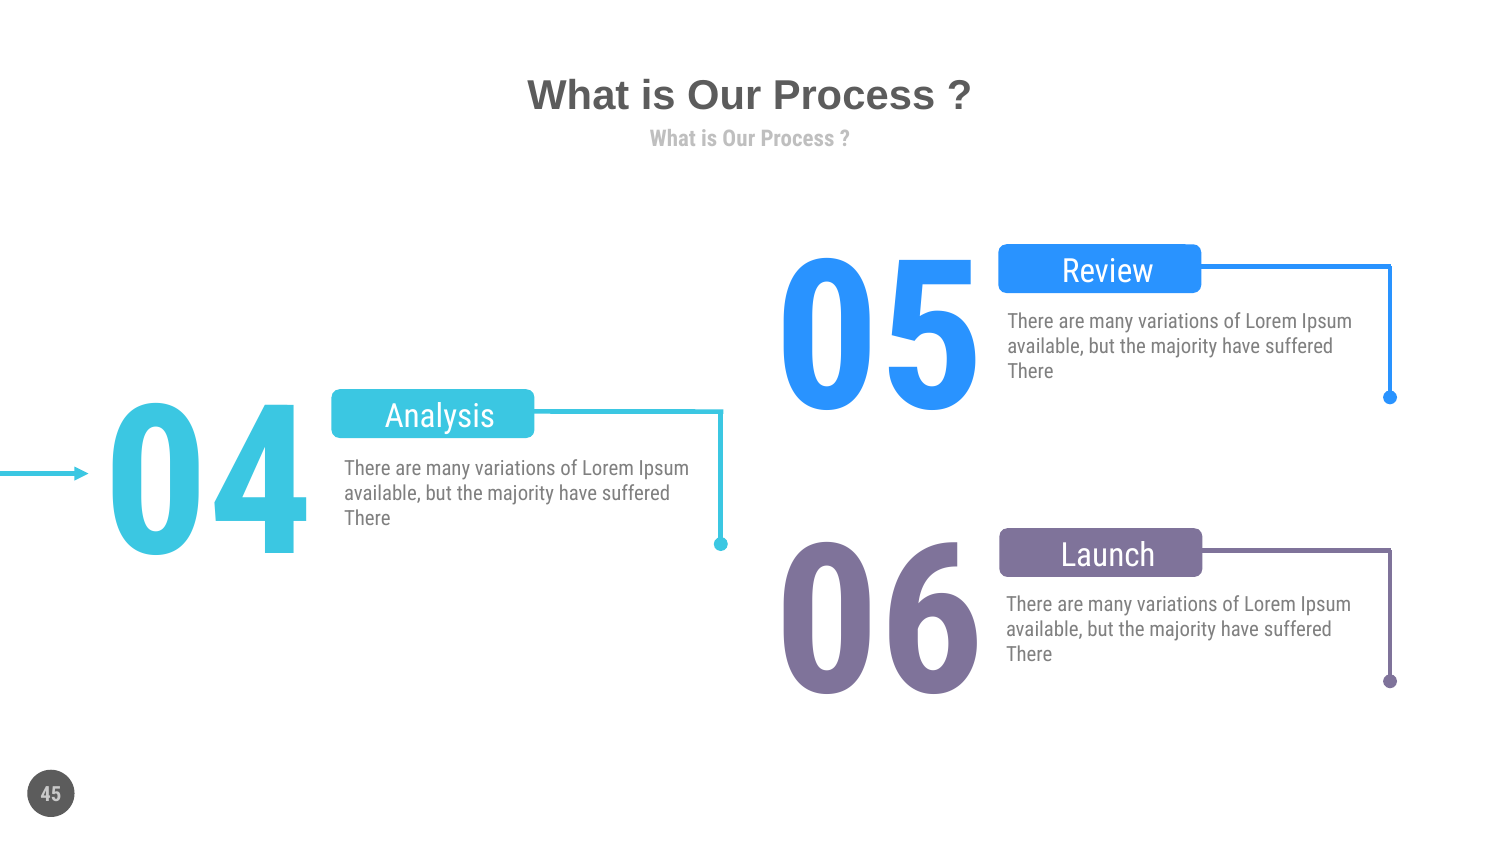

# What is Our Process ?
What is Our Process ?
05

Review
There are many variations of Lorem Ipsum available, but the majority have suffered  There
04

Analysis
There are many variations of Lorem Ipsum available, but the majority have suffered  There
06

Launch
There are many variations of Lorem Ipsum available, but the majority have suffered  There
45